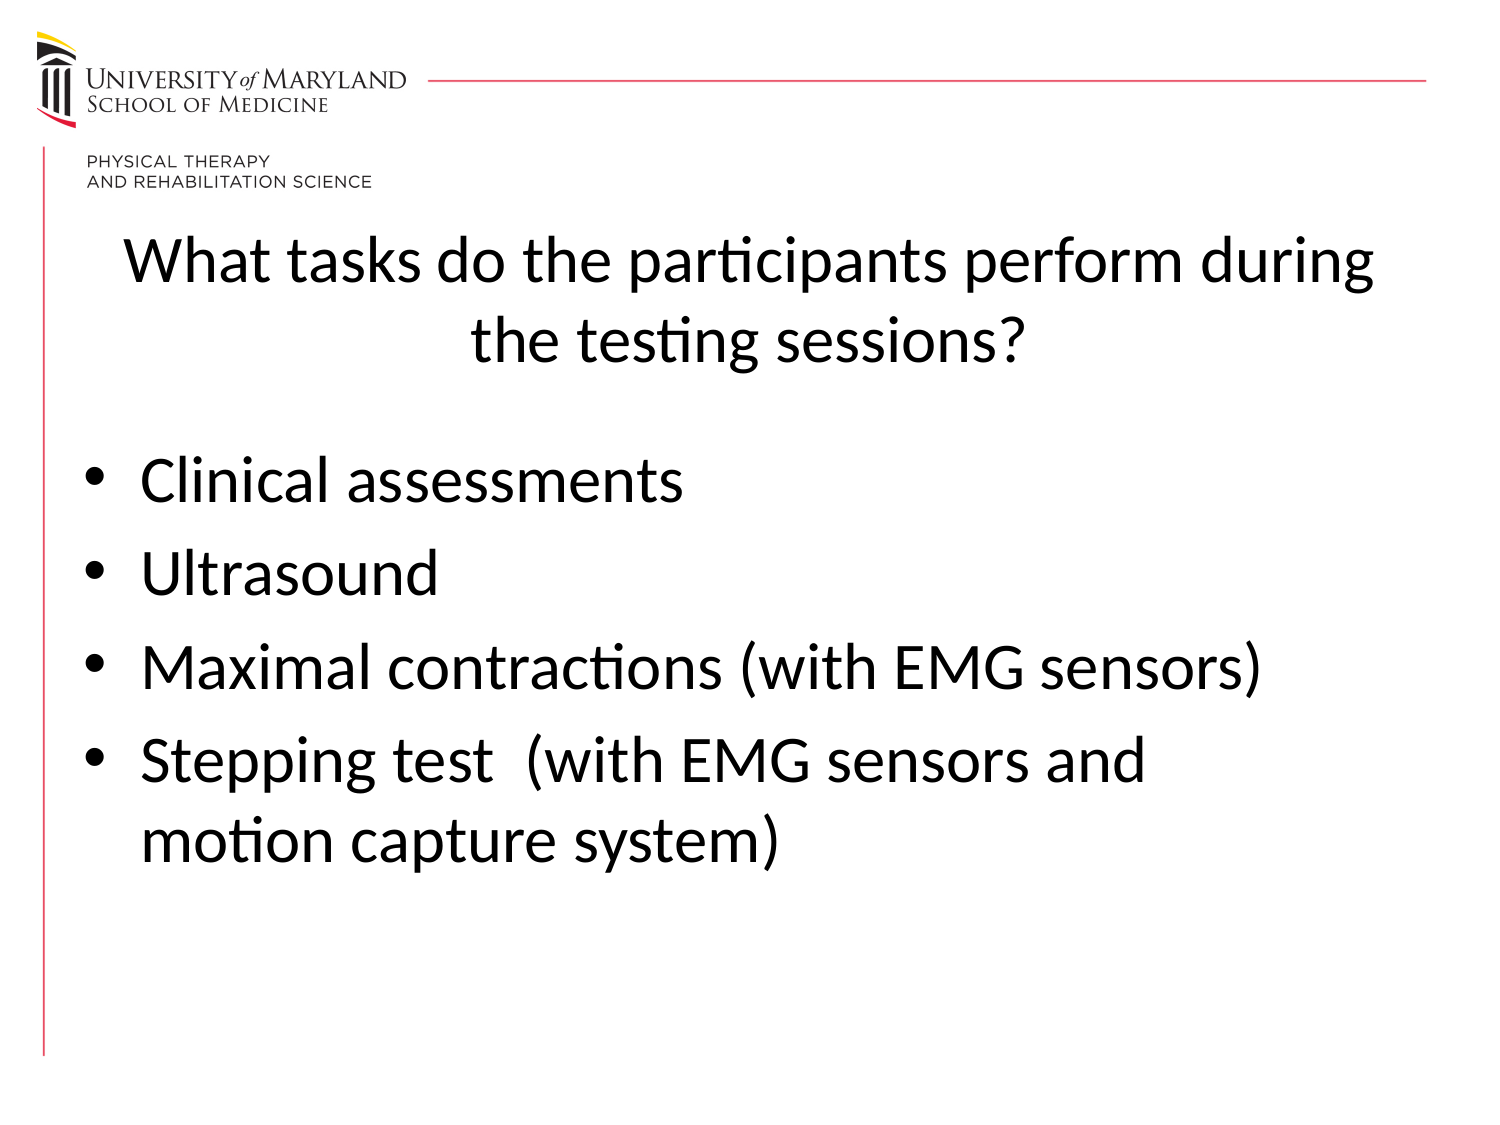

# What tasks do the participants perform during the testing sessions?
Clinical assessments
Ultrasound
Maximal contractions (with EMG sensors)
Stepping test  (with EMG sensors and motion capture system)